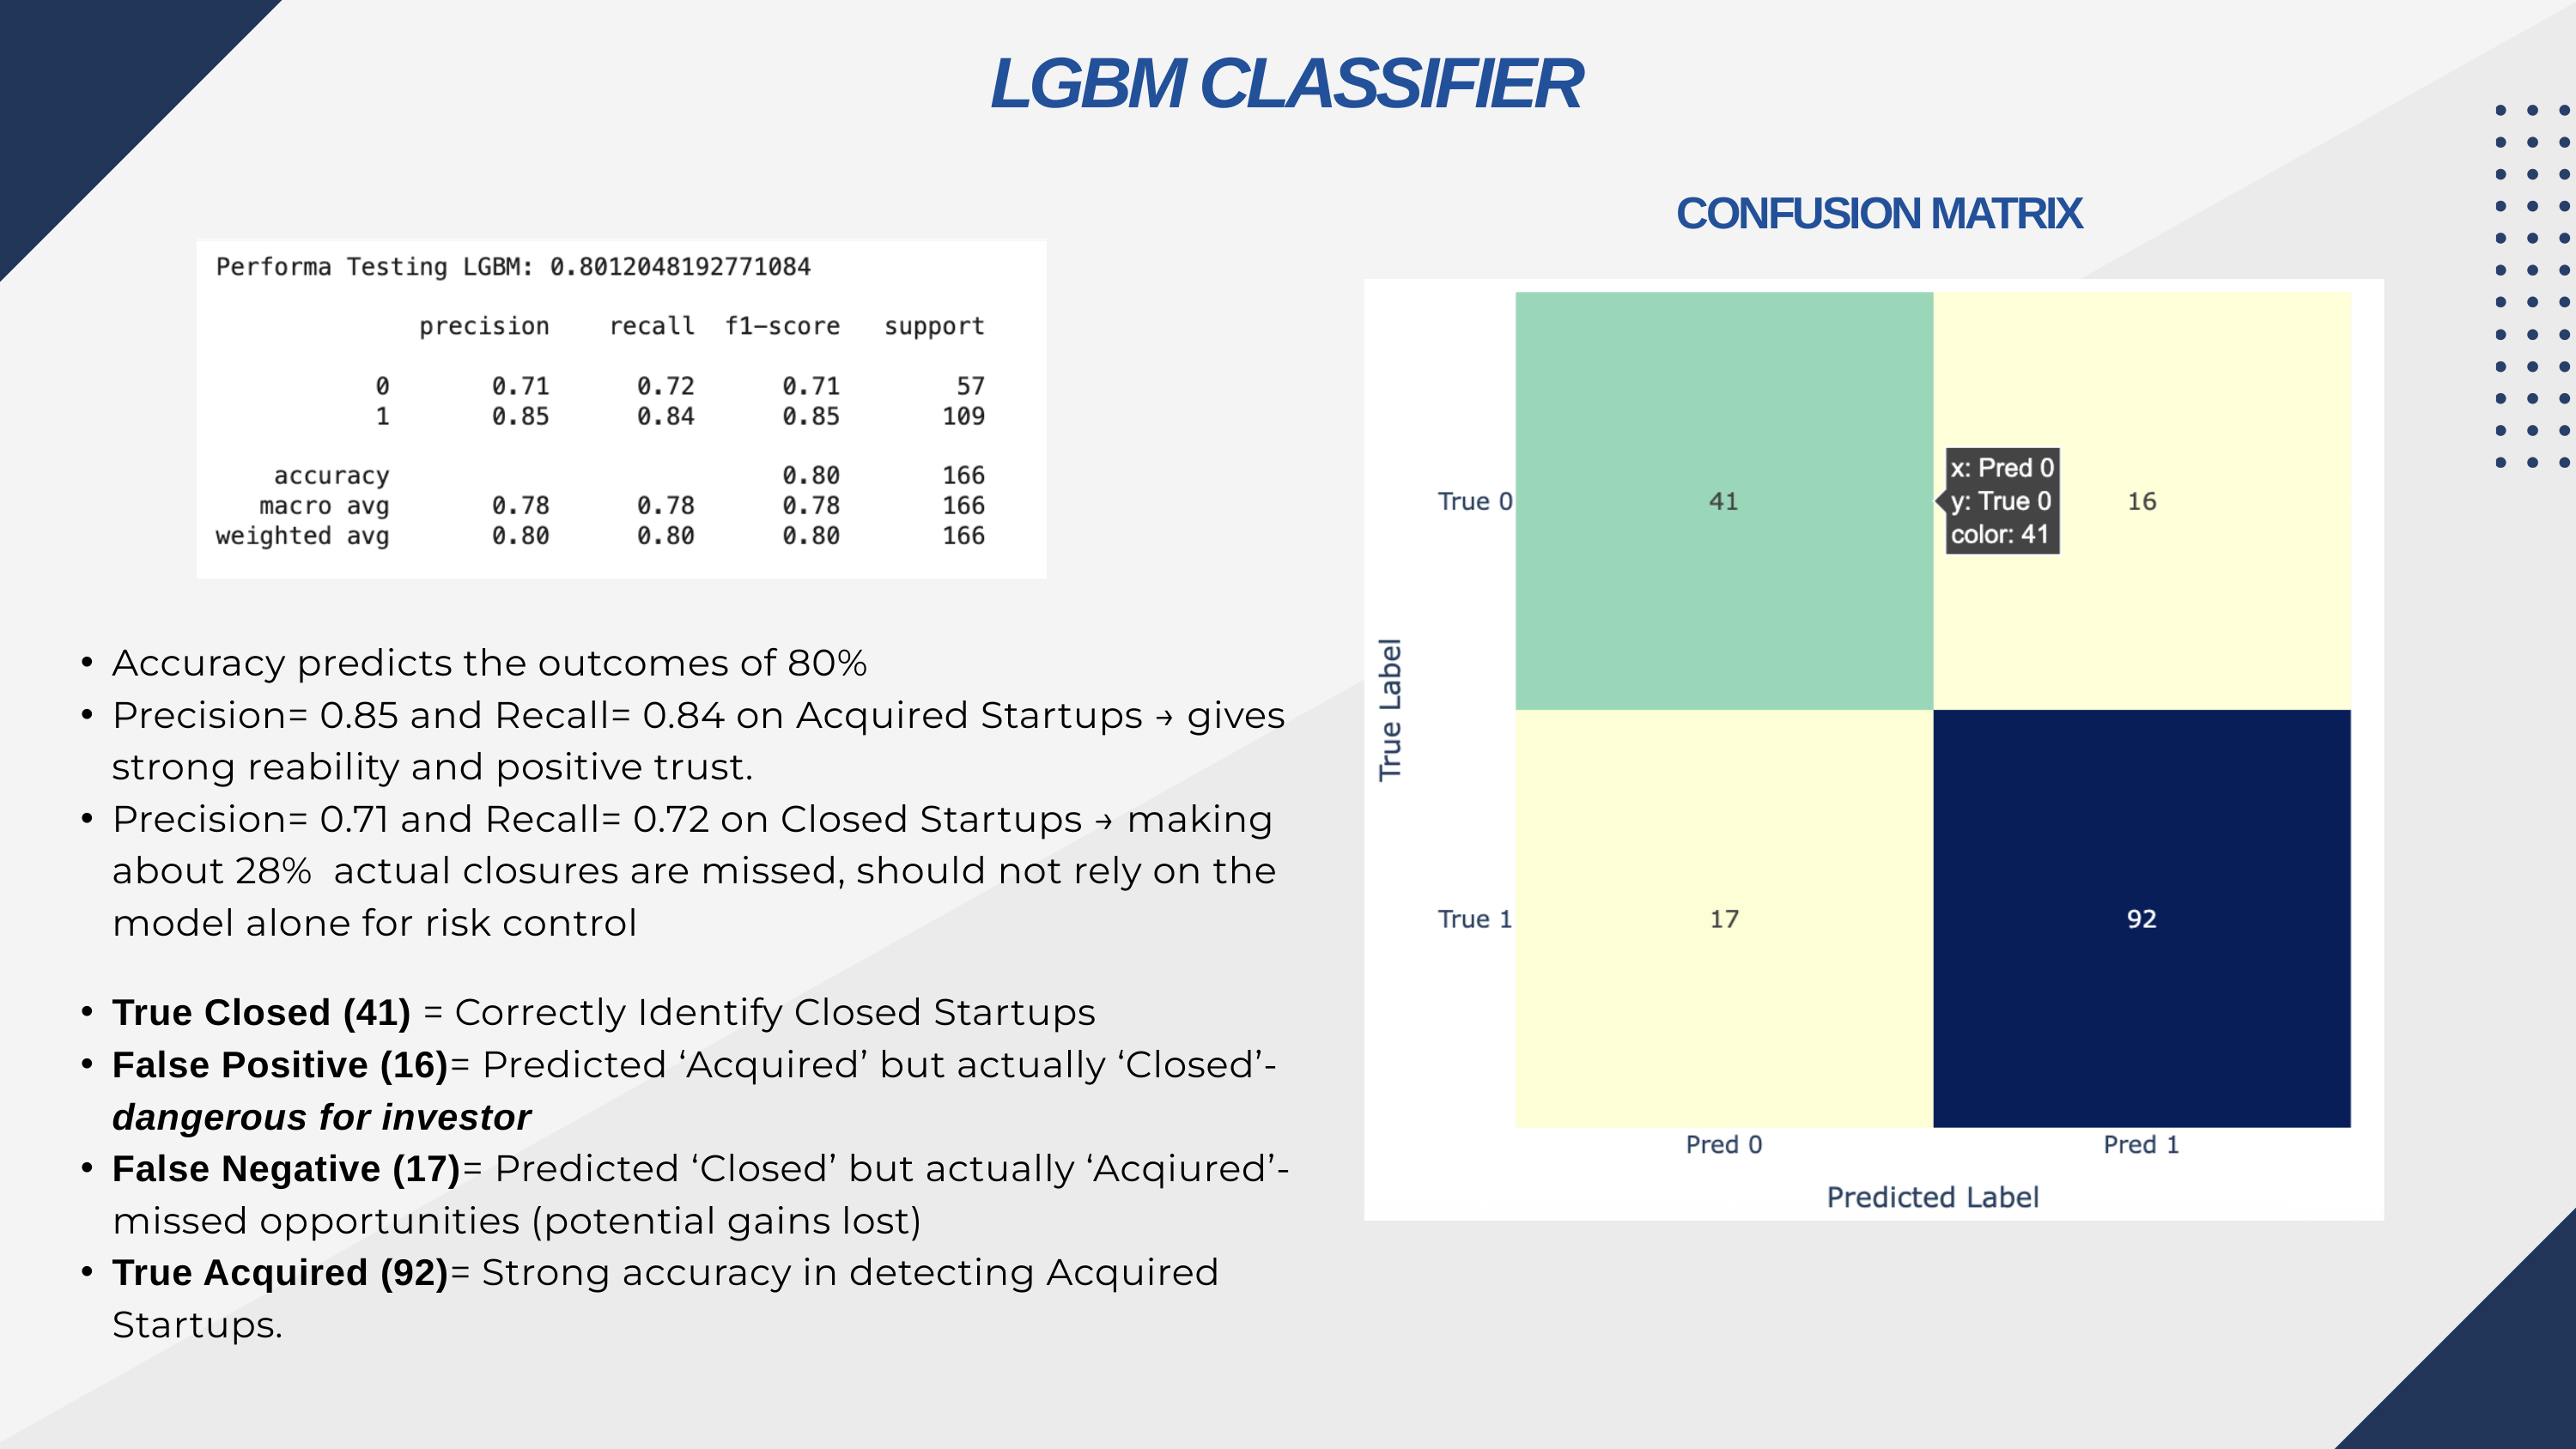

LGBM CLASSIFIER

CONFUSION MATRIX

Accuracy predicts the outcomes of 80%
Precision= 0.85 and Recall= 0.84 on Acquired Startups → gives strong reability and positive trust.
Precision= 0.71 and Recall= 0.72 on Closed Startups → making about 28%  actual closures are missed, should not rely on the model alone for risk control
True Closed (41) = Correctly Identify Closed Startups
False Positive (16)= Predicted ‘Acquired’ but actually ‘Closed’-  dangerous for investor
False Negative (17)= Predicted ‘Closed’ but actually ‘Acqiured’- missed opportunities (potential gains lost)
True Acquired (92)= Strong accuracy in detecting Acquired Startups.